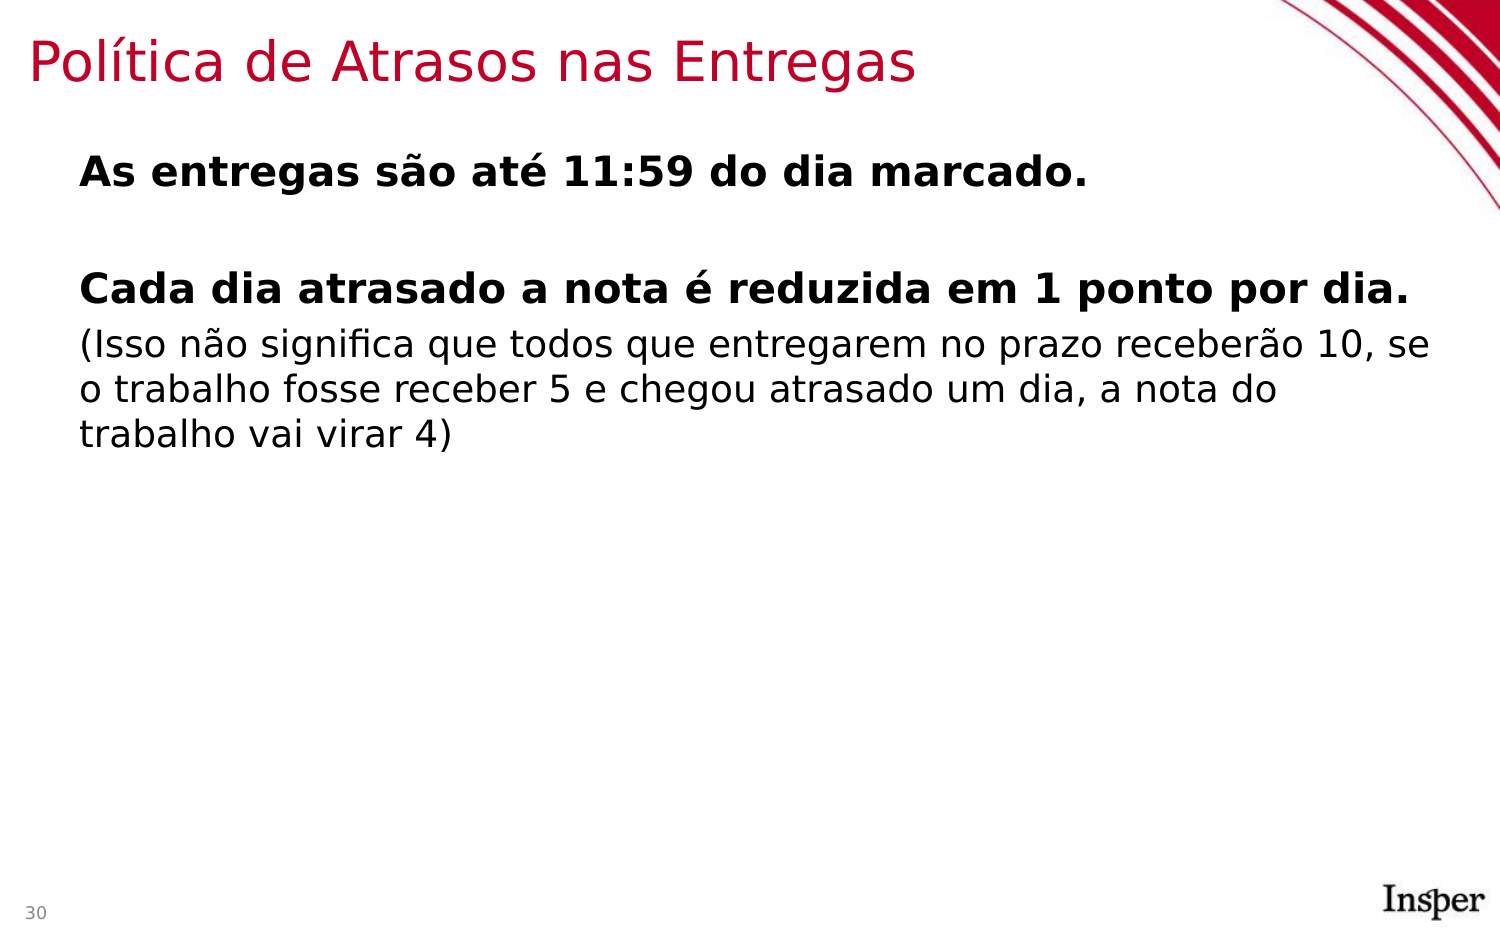

# Política de Atrasos nas Entregas
As entregas são até 11:59 do dia marcado.

Cada dia atrasado a nota é reduzida em 1 ponto por dia.
(Isso não significa que todos que entregarem no prazo receberão 10, se o trabalho fosse receber 5 e chegou atrasado um dia, a nota do trabalho vai virar 4)
30